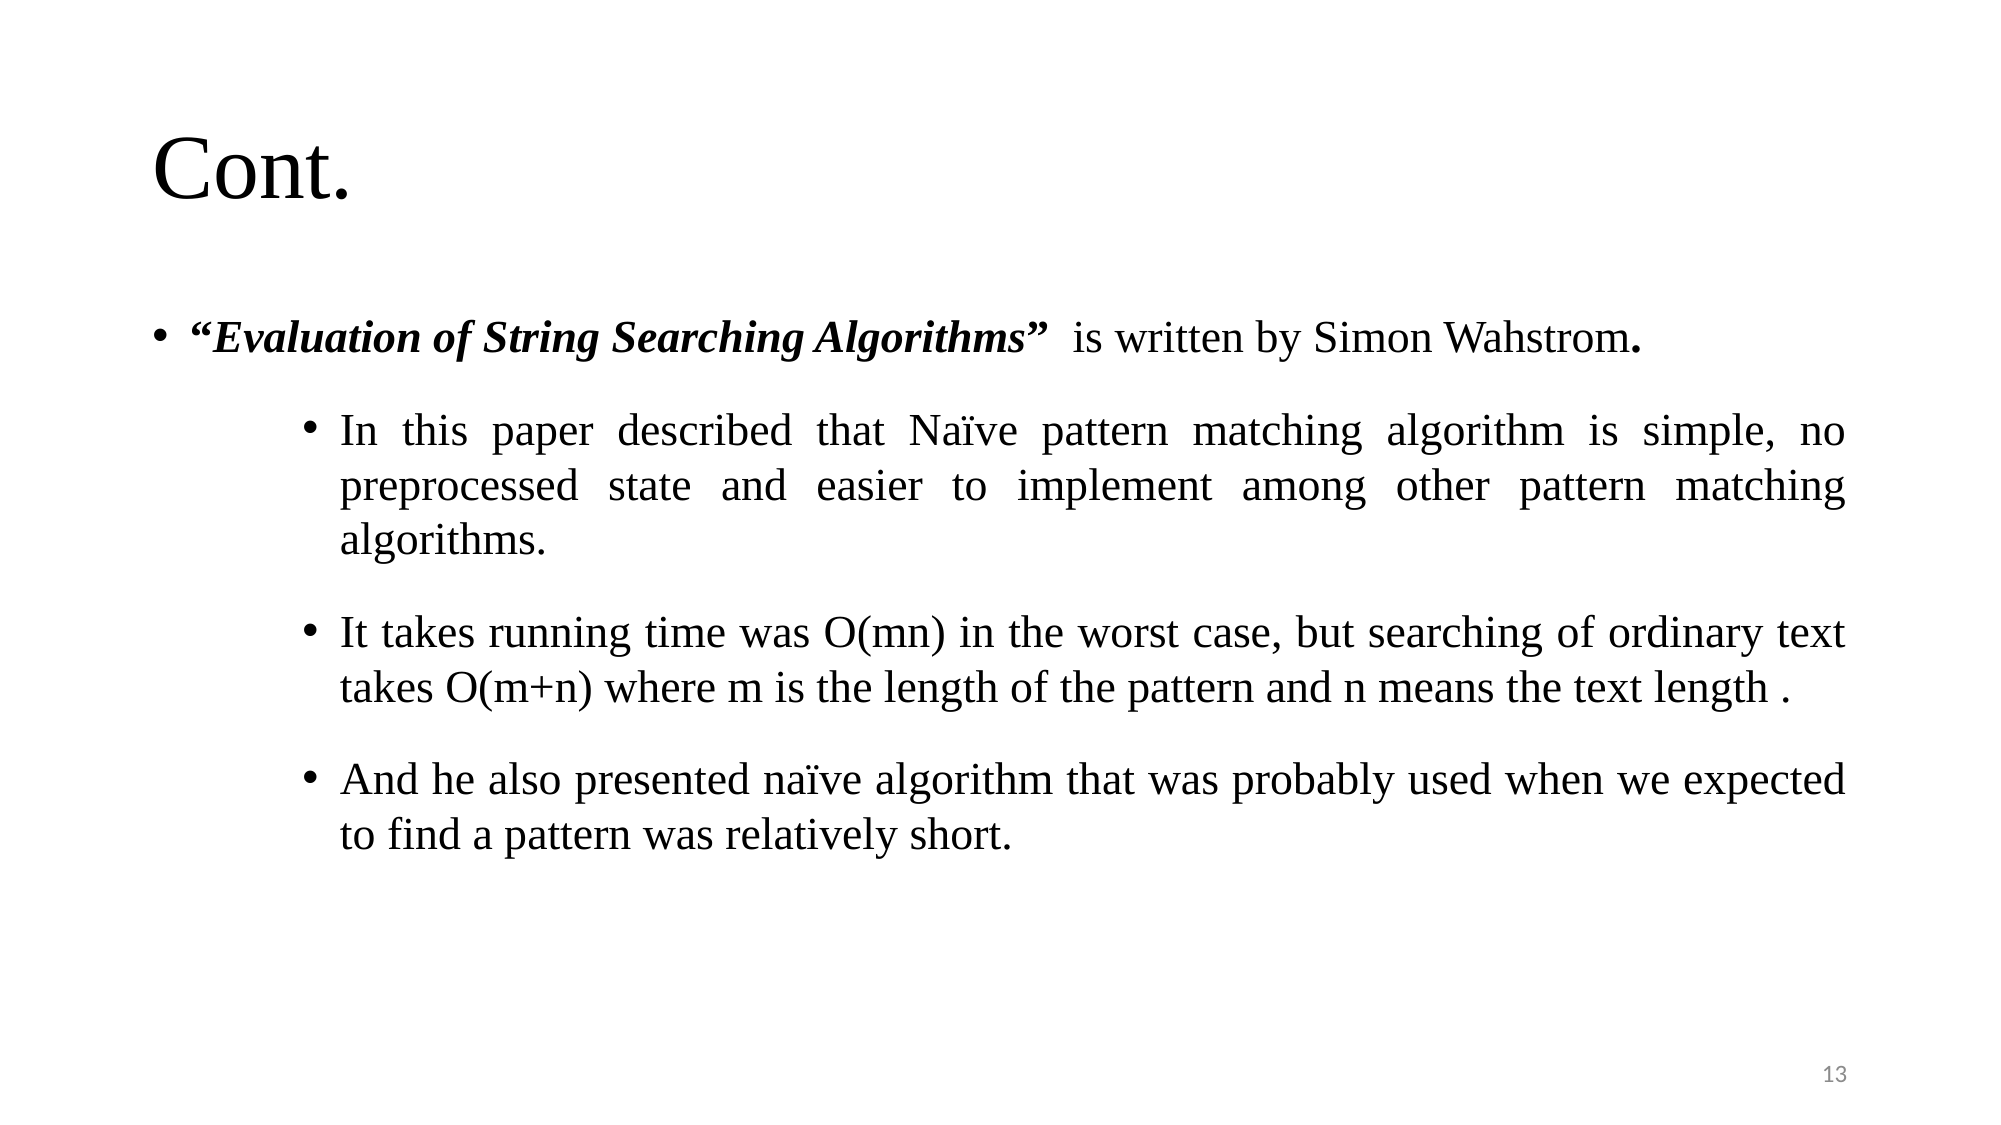

# Cont.
“Evaluation of String Searching Algorithms”  is written by Simon Wahstrom.
In this paper described that Naïve pattern matching algorithm is simple, no preprocessed state and easier to implement among other pattern matching algorithms.
It takes running time was O(mn) in the worst case, but searching of ordinary text takes O(m+n) where m is the length of the pattern and n means the text length .
And he also presented naïve algorithm that was probably used when we expected to find a pattern was relatively short.

13